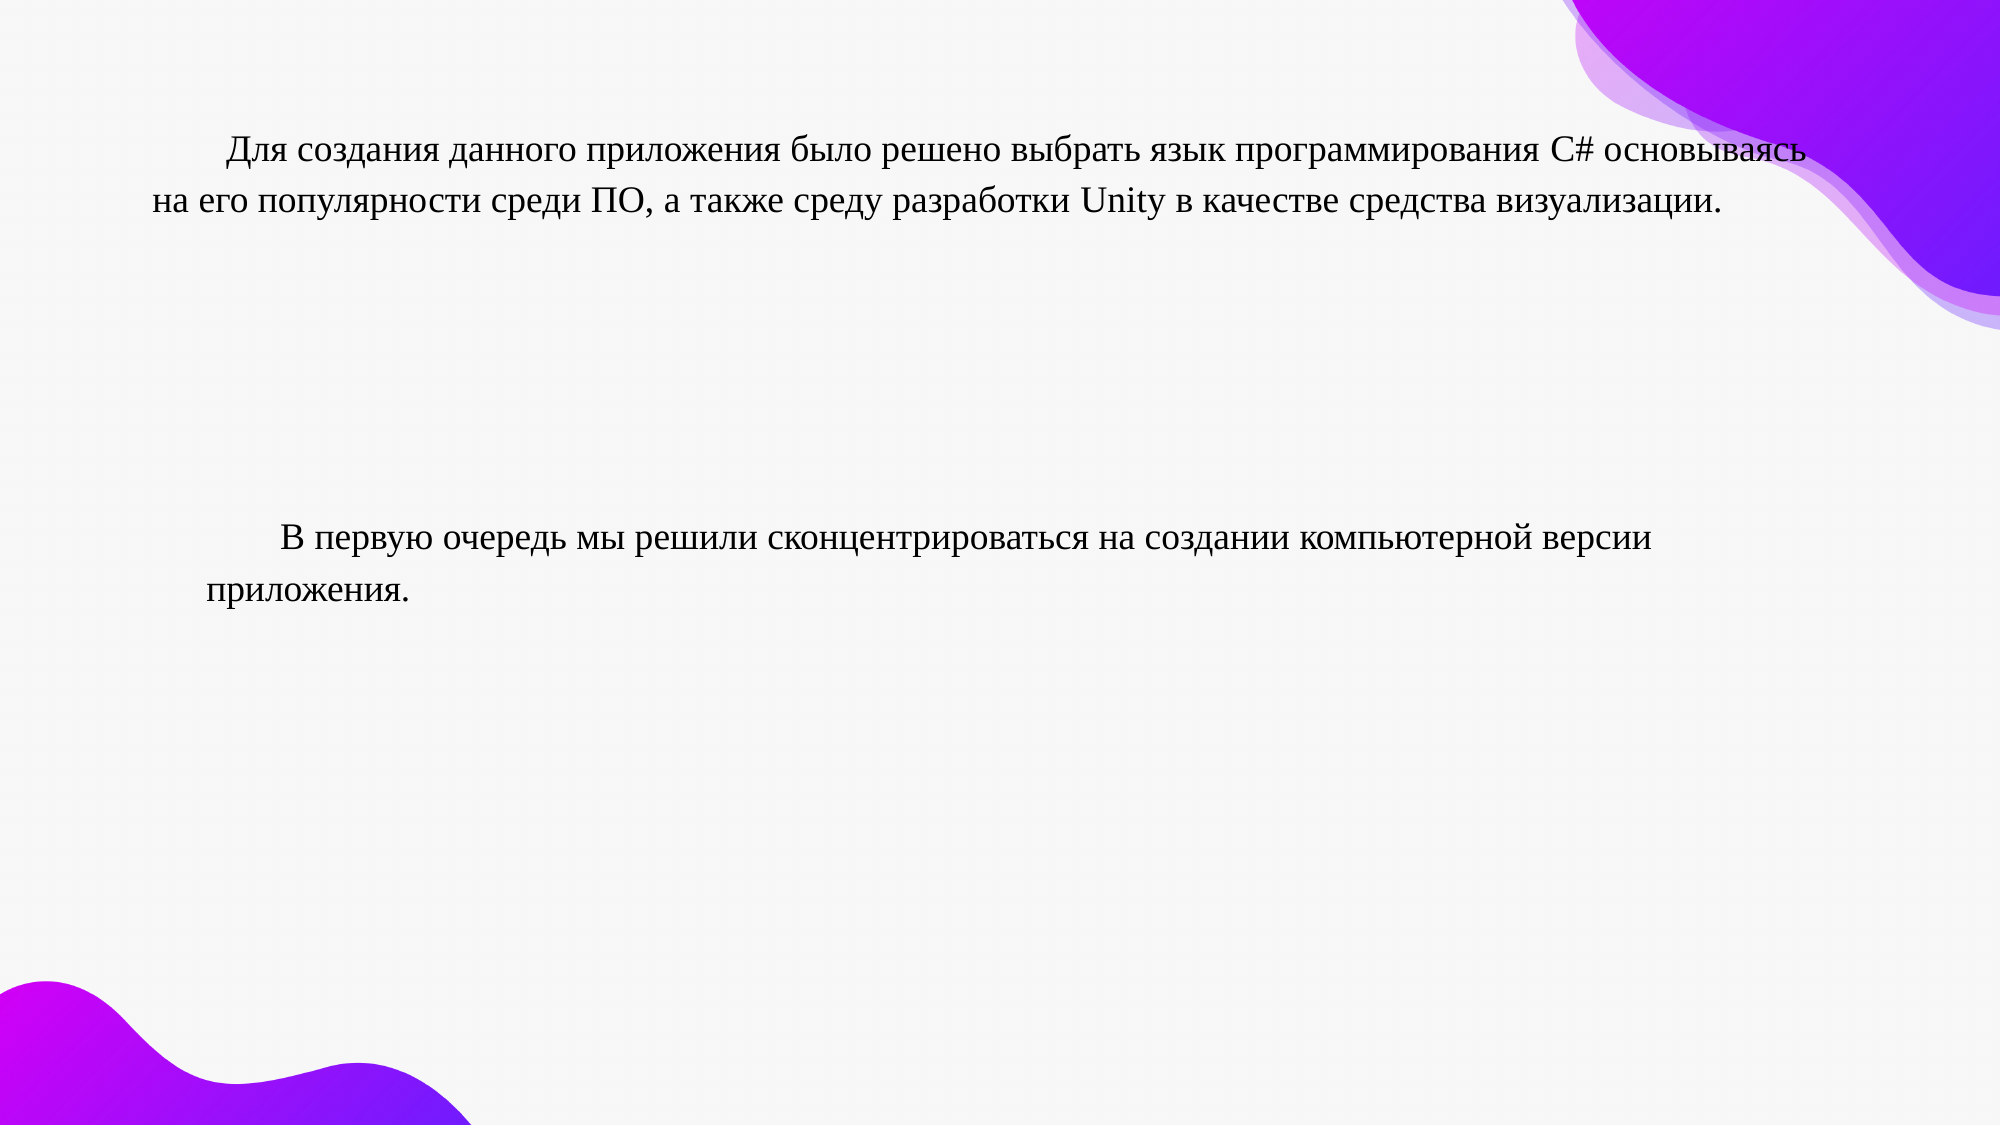

# Для создания данного приложения было решено выбрать язык программирования C# основываясь на его популярности среди ПО, а также среду разработки Unity в качестве средства визуализации.
В первую очередь мы решили сконцентрироваться на создании компьютерной версии приложения.